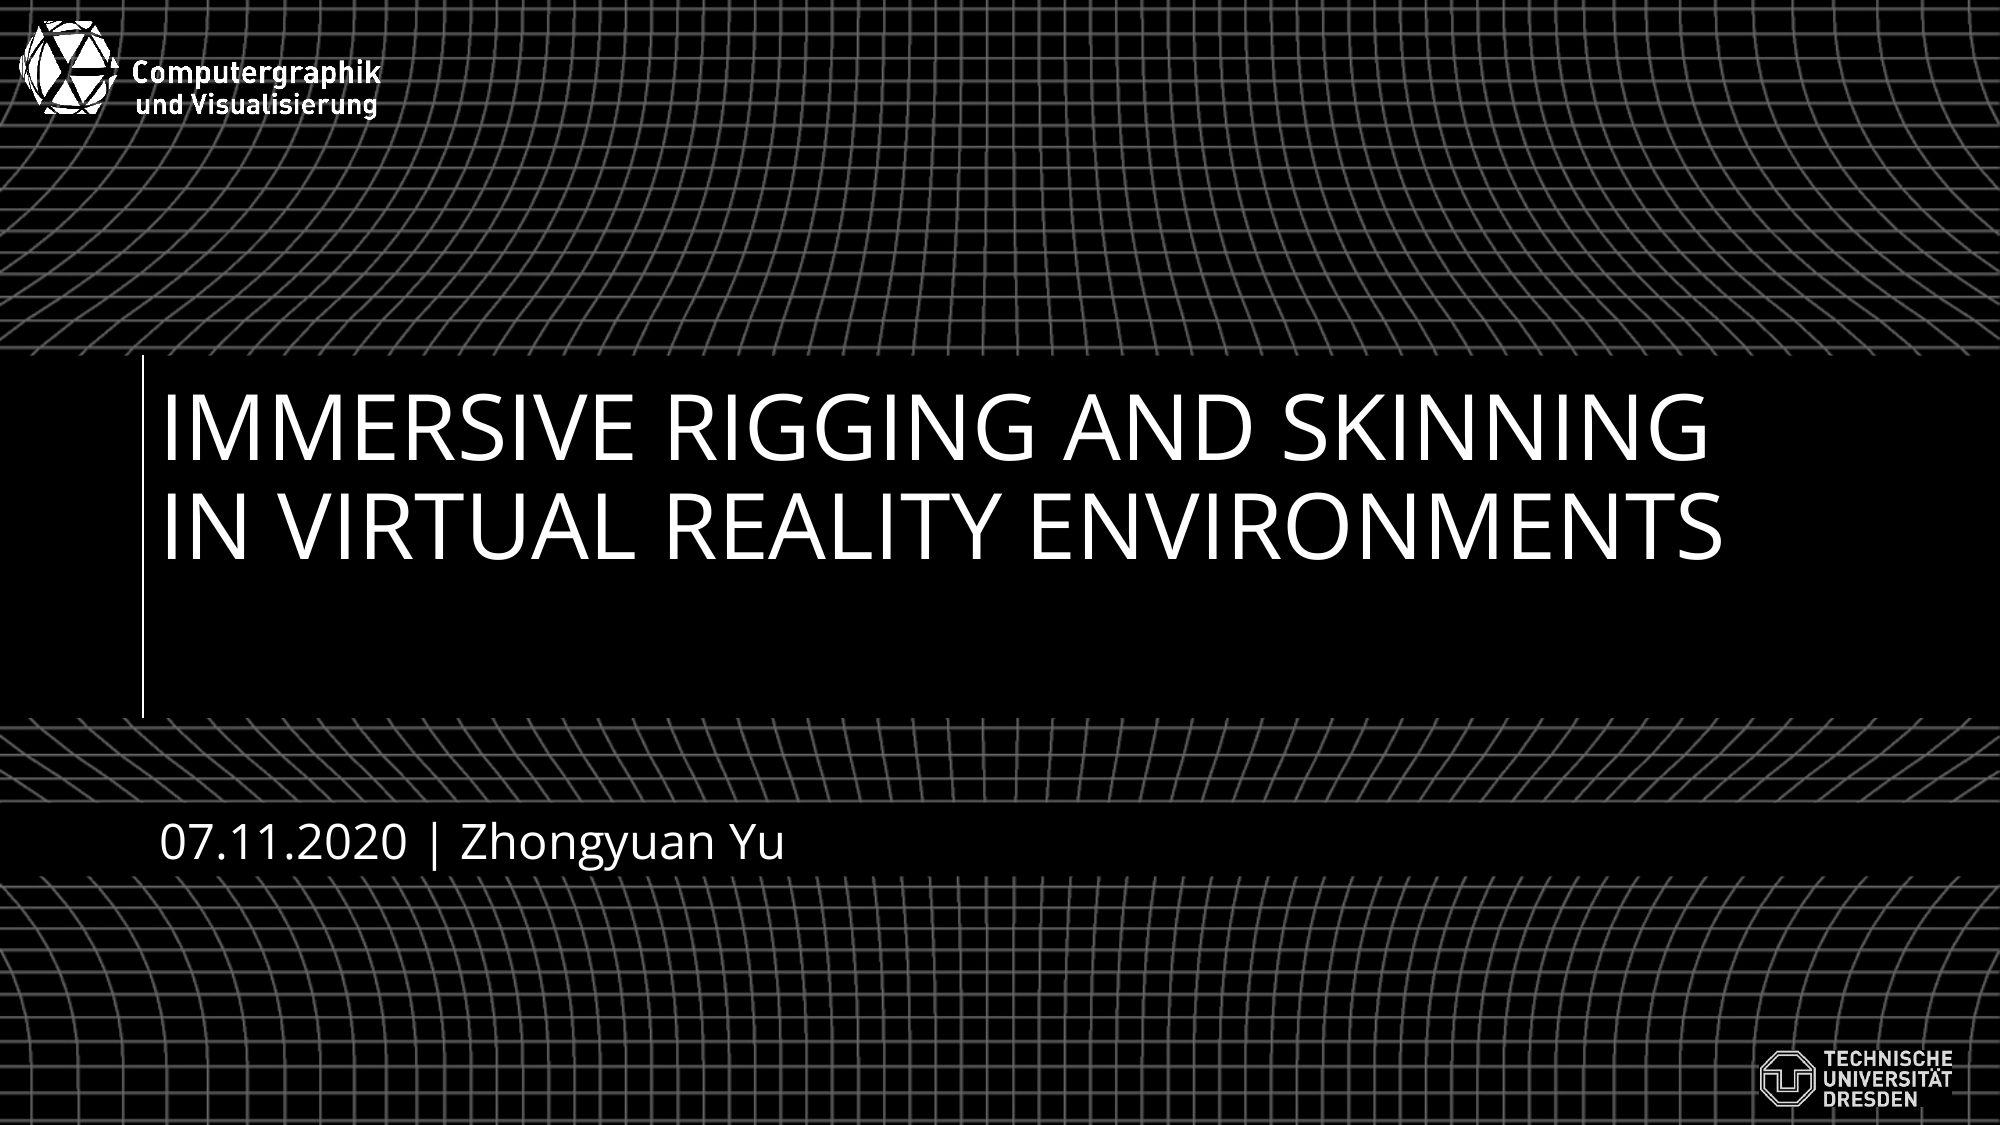

# Immersive Rigging and Skinning in Virtual Reality Environments

07.11.2020 | Zhongyuan Yu